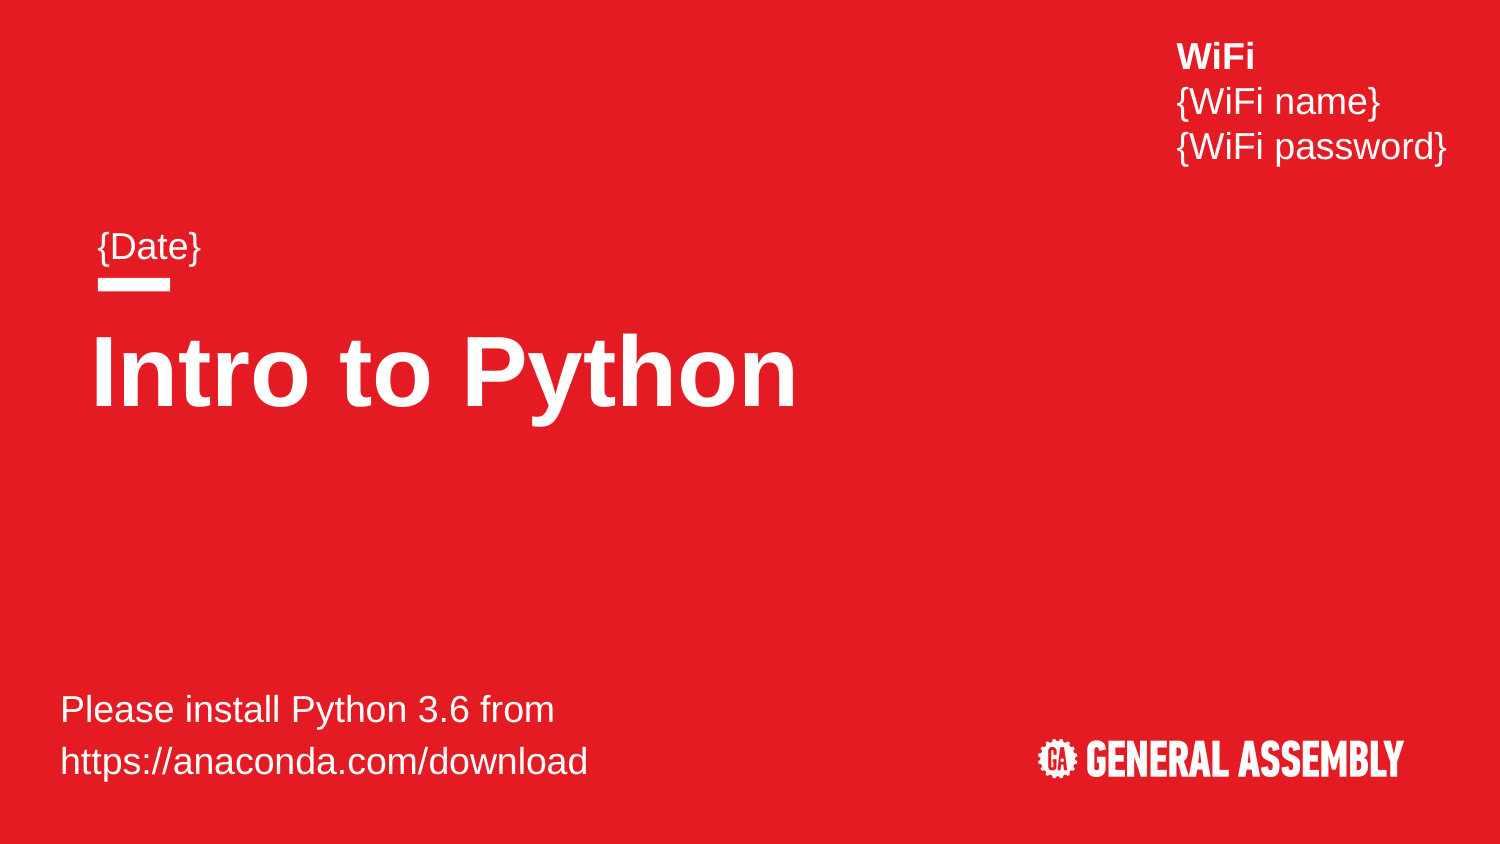

WiFi
{WiFi name}
{WiFi password}
{Date}
# Intro to Python
Please install Python 3.6 from https://anaconda.com/download